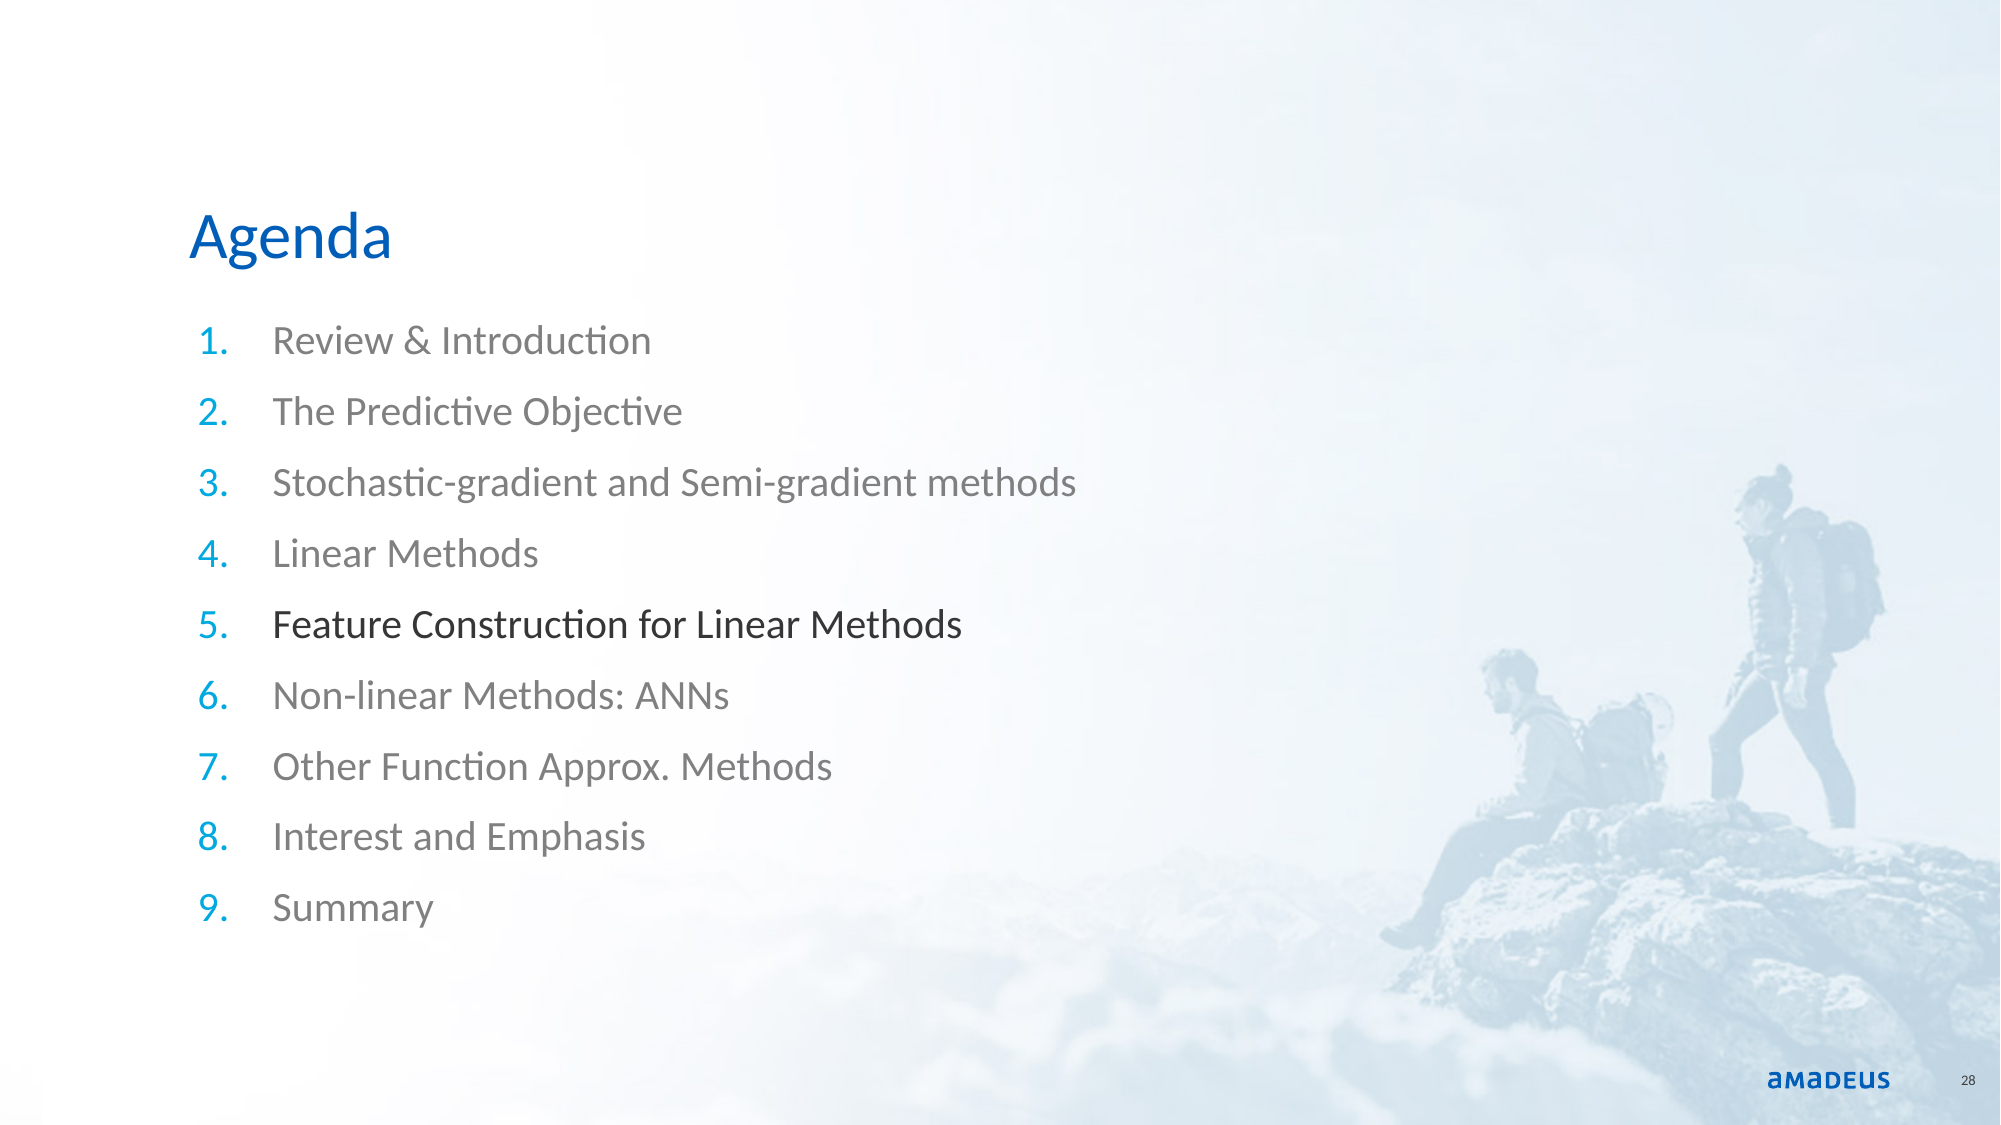

# Agenda
Review & Introduction
The Predictive Objective
Stochastic-gradient and Semi-gradient methods
Linear Methods
Feature Construction for Linear Methods
Non-linear Methods: ANNs
Other Function Approx. Methods
Interest and Emphasis
Summary

28